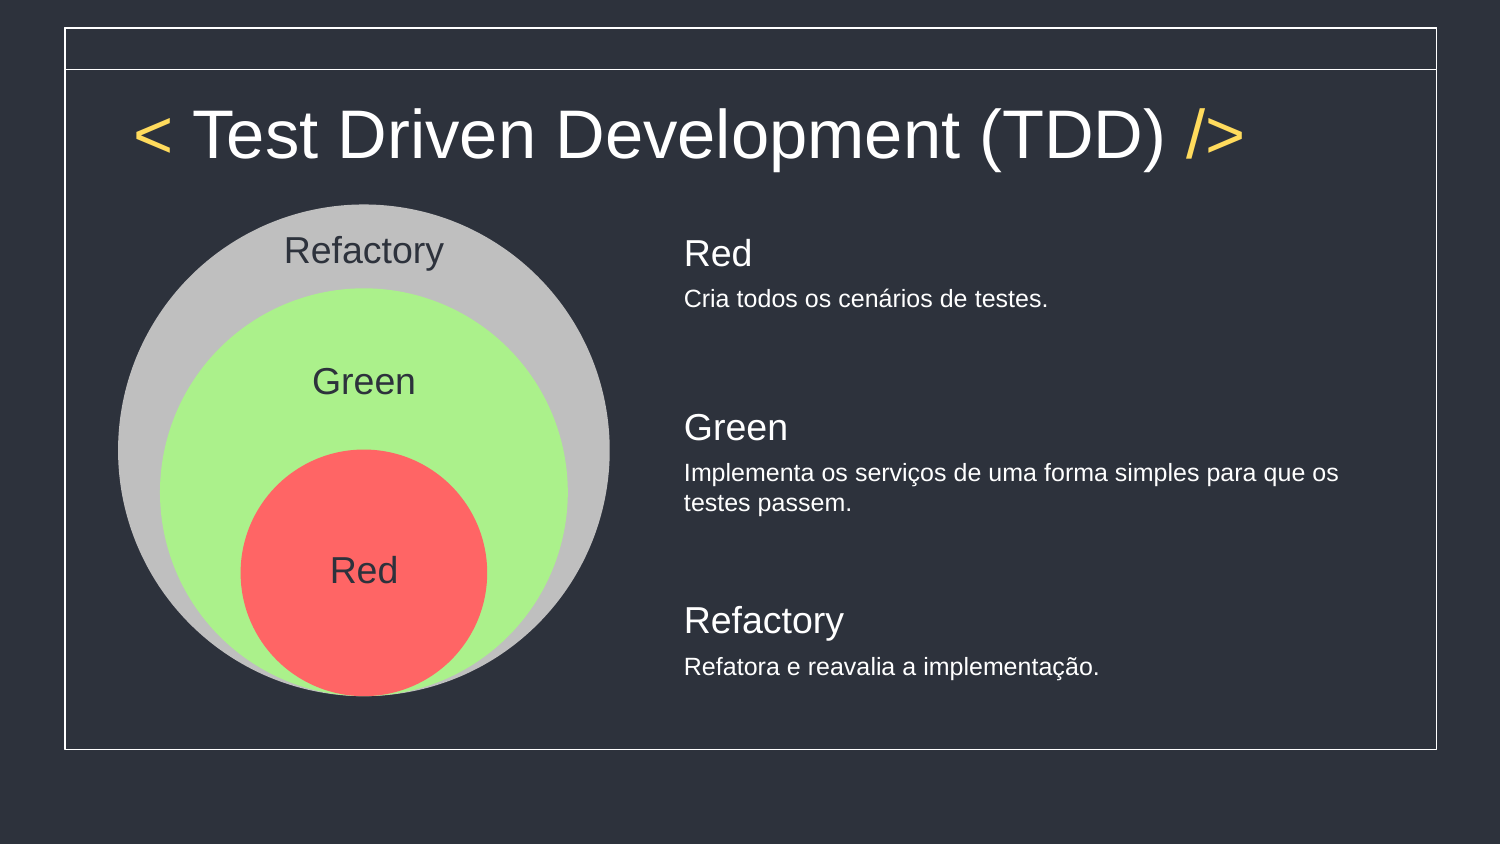

# < Test Driven Development (TDD) />

Refactory
Red
Cria todos os cenários de testes.

Green
Green
Implementa os serviços de uma forma simples para que os testes passem.

Red
Refactory
Refatora e reavalia a implementação.